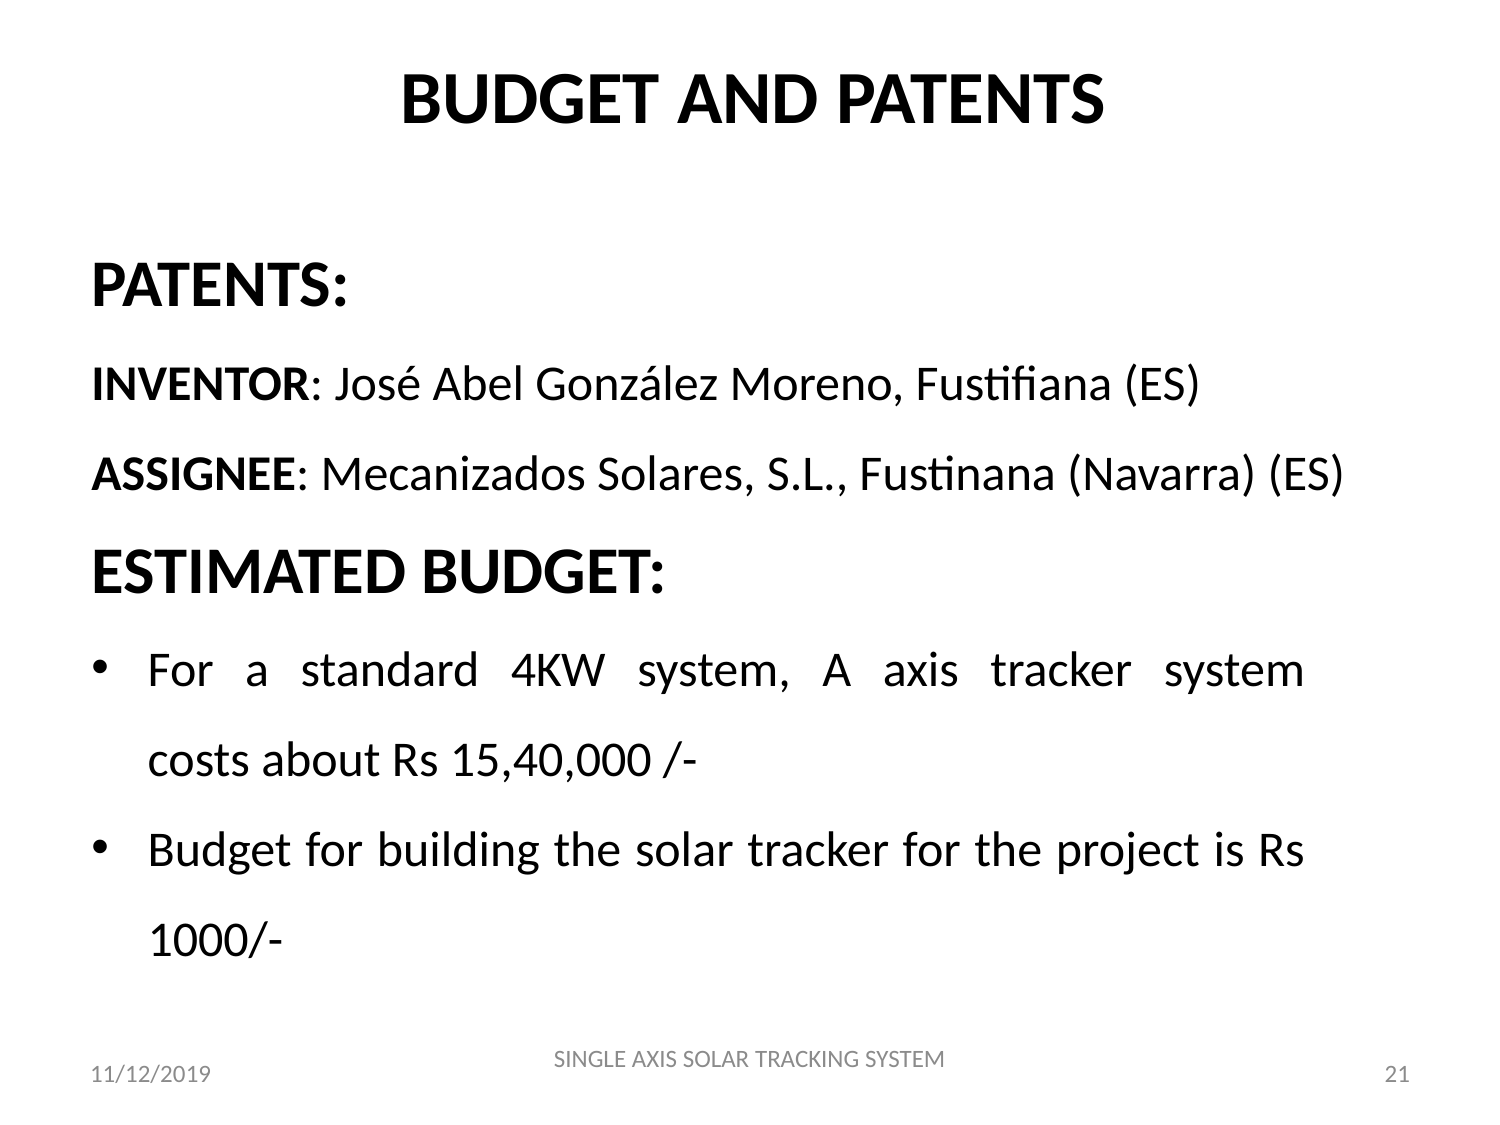

BUDGET AND PATENTS
PATENTS:
INVENTOR: José Abel González Moreno, Fustifiana (ES)
ASSIGNEE: Mecanizados Solares, S.L., Fustinana (Navarra) (ES)
ESTIMATED BUDGET:
For a standard 4KW system, A axis tracker system costs about Rs 15,40,000 /-
Budget for building the solar tracker for the project is Rs 1000/-
11/12/2019
SINGLE AXIS SOLAR TRACKING SYSTEM

21